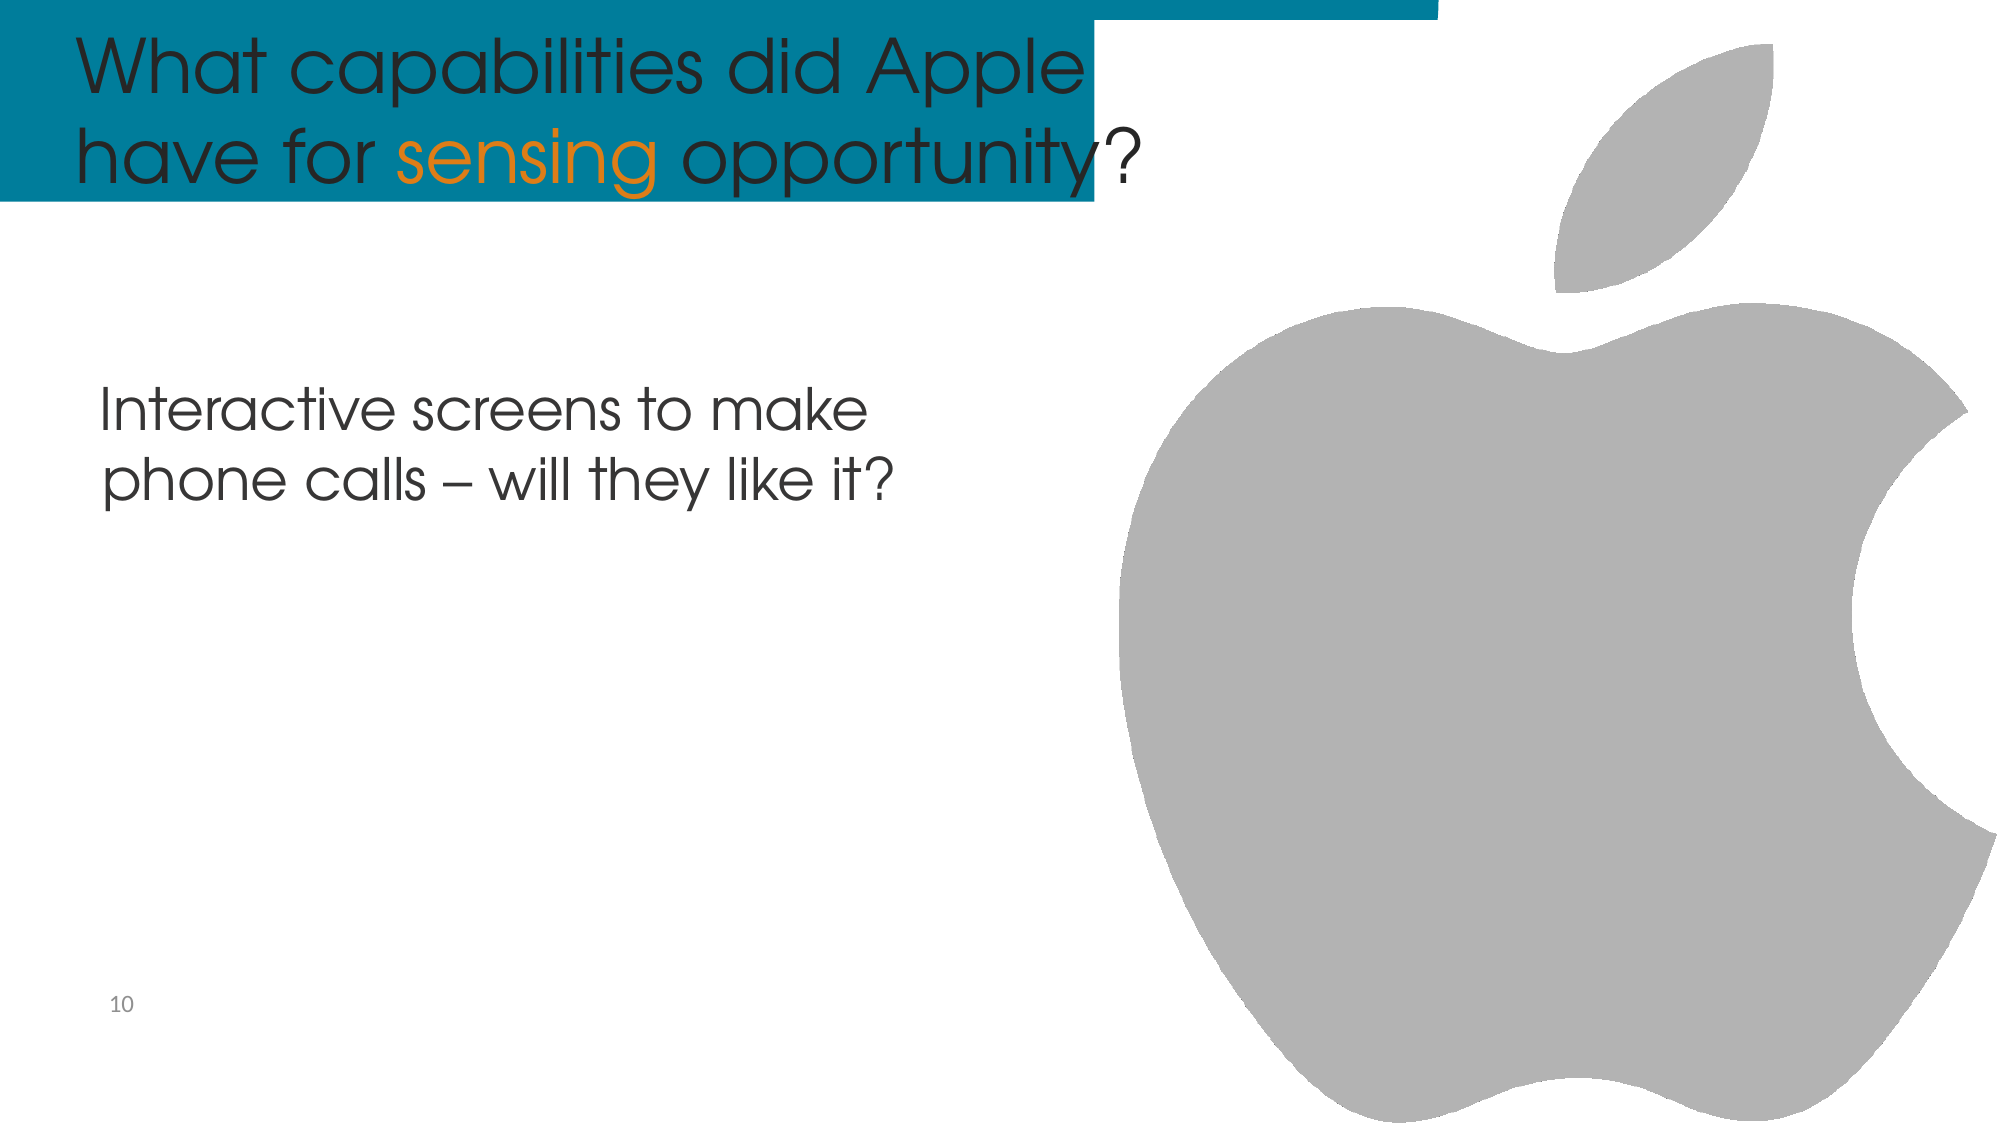

# What capabilities did Apple have for sensing opportunity?

Interactive screens to make phone calls – will they like it?

10